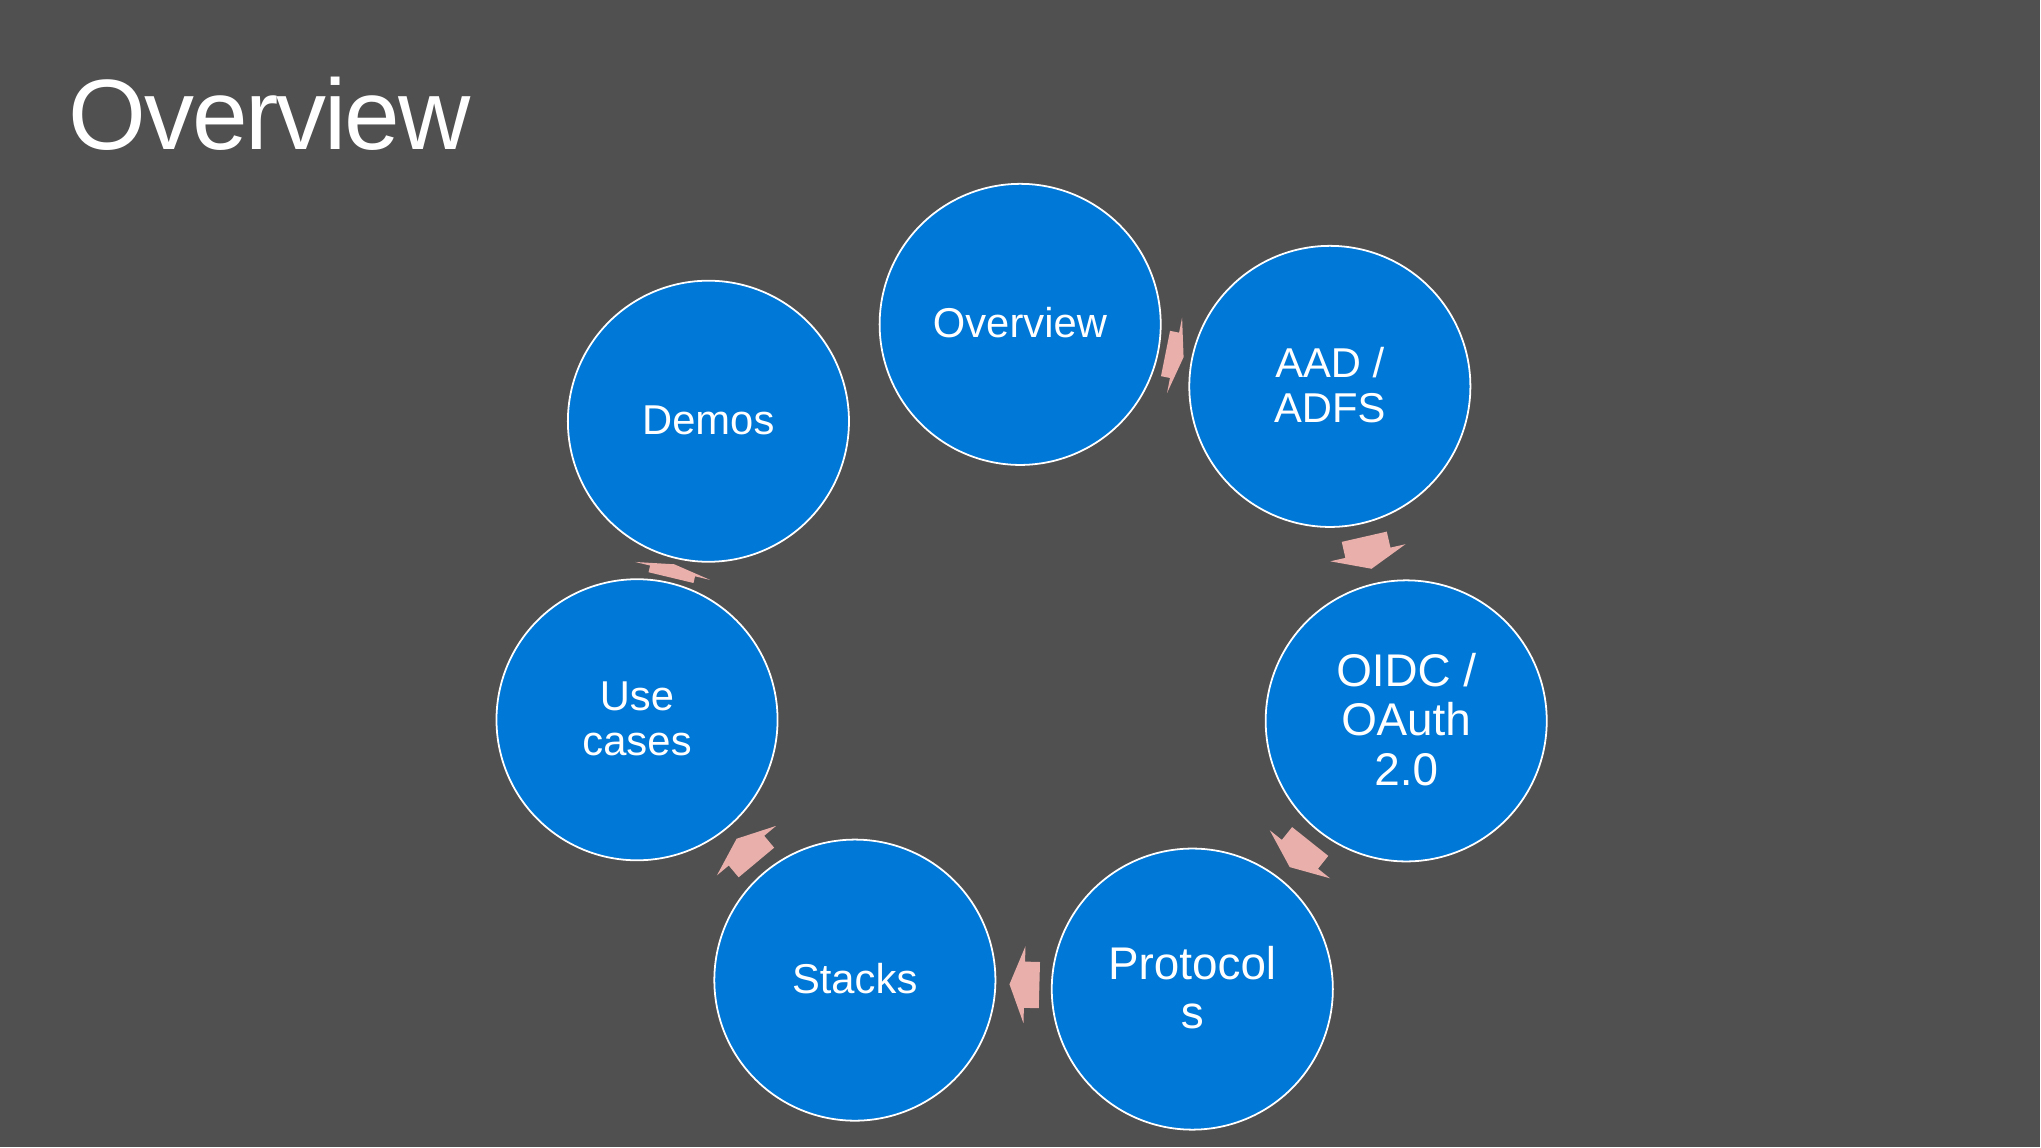

# Overview
Overview

AAD / ADFS

OIDC / OAuth 2.0

Protocols

Stacks

Use cases

Demos